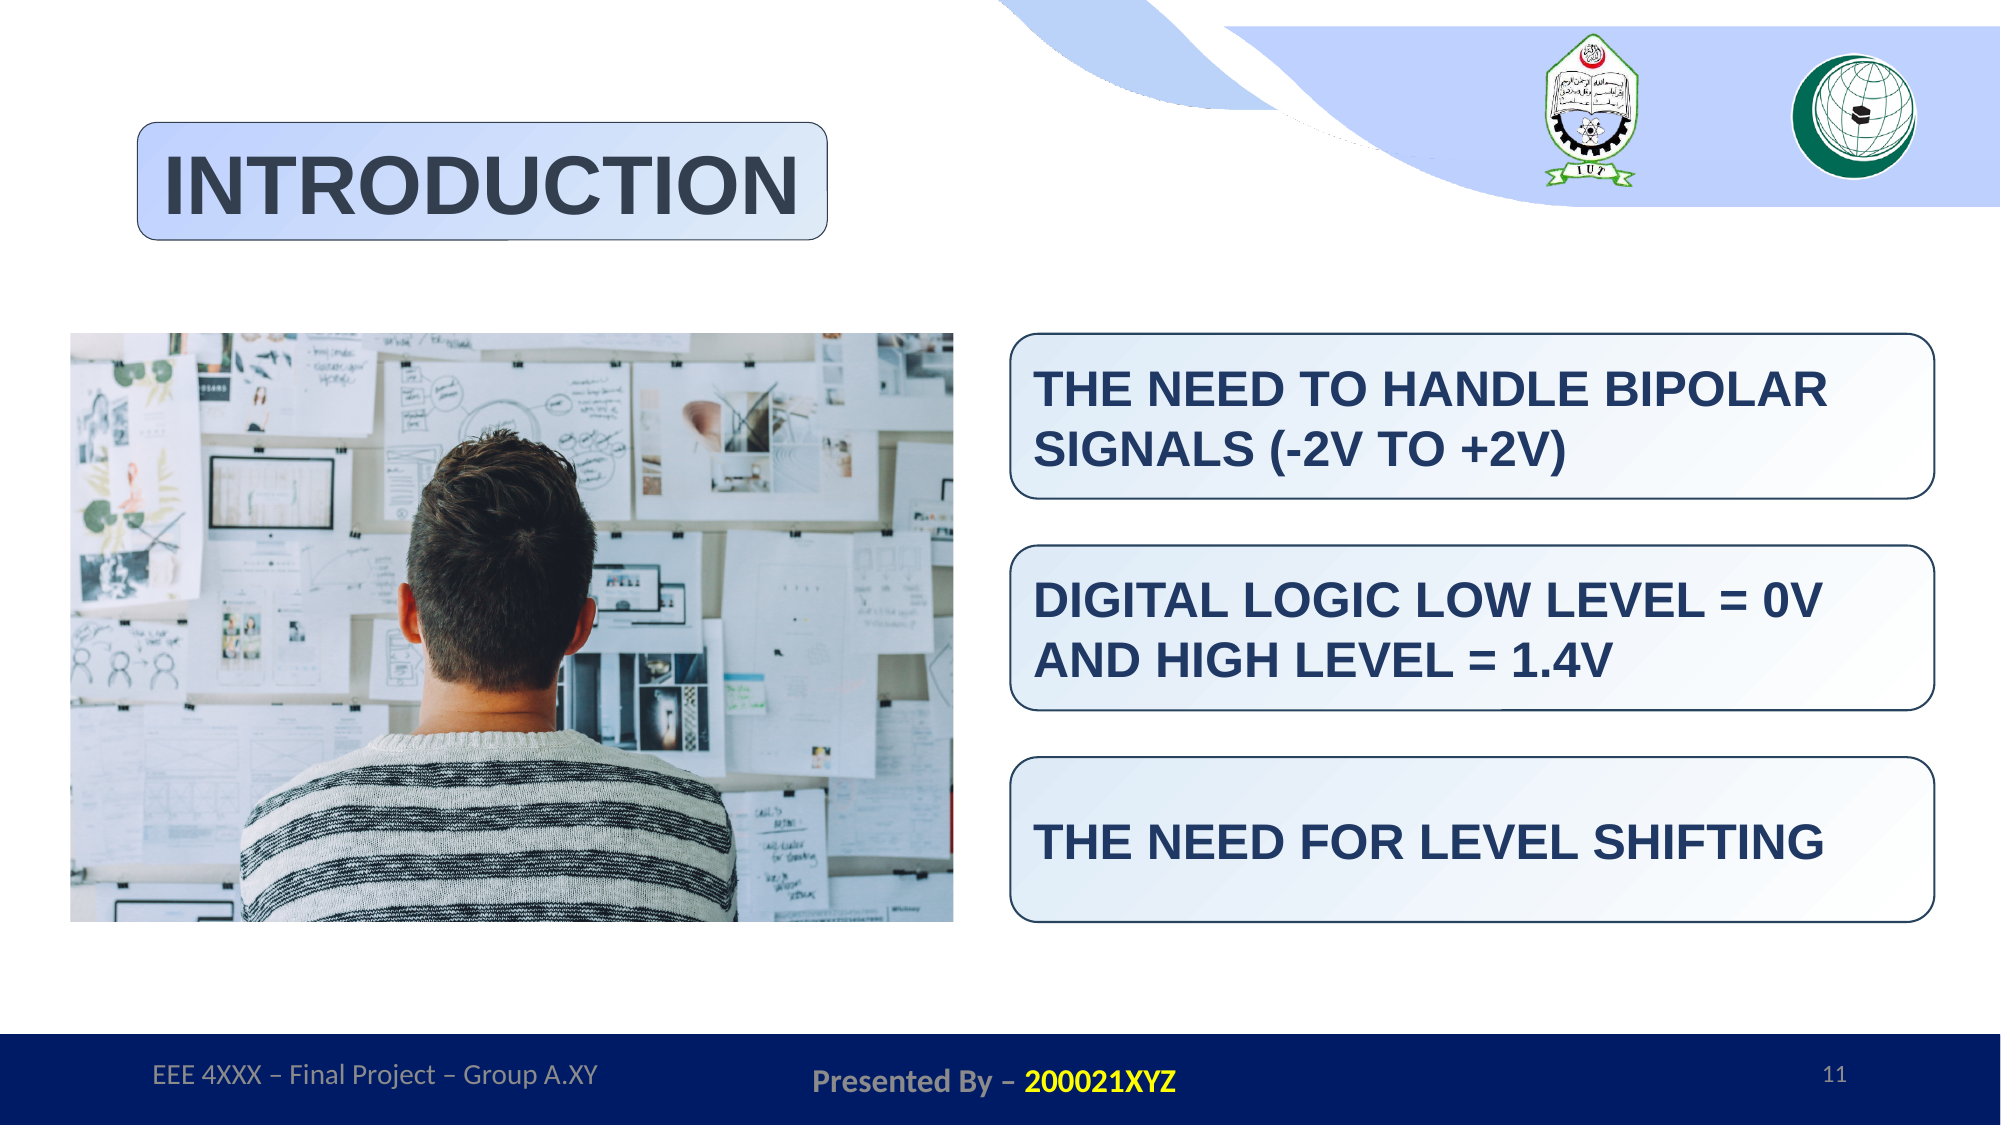

INTRODUCTION

THE NEED TO HANDLE BIPOLAR SIGNALS (-2V TO +2V)
DIGITAL LOGIC LOW LEVEL = 0V AND HIGH LEVEL = 1.4V
THE NEED FOR LEVEL SHIFTING
EEE 4XXX – Final Project – Group A.XY
Presented By – 200021XYZ
11